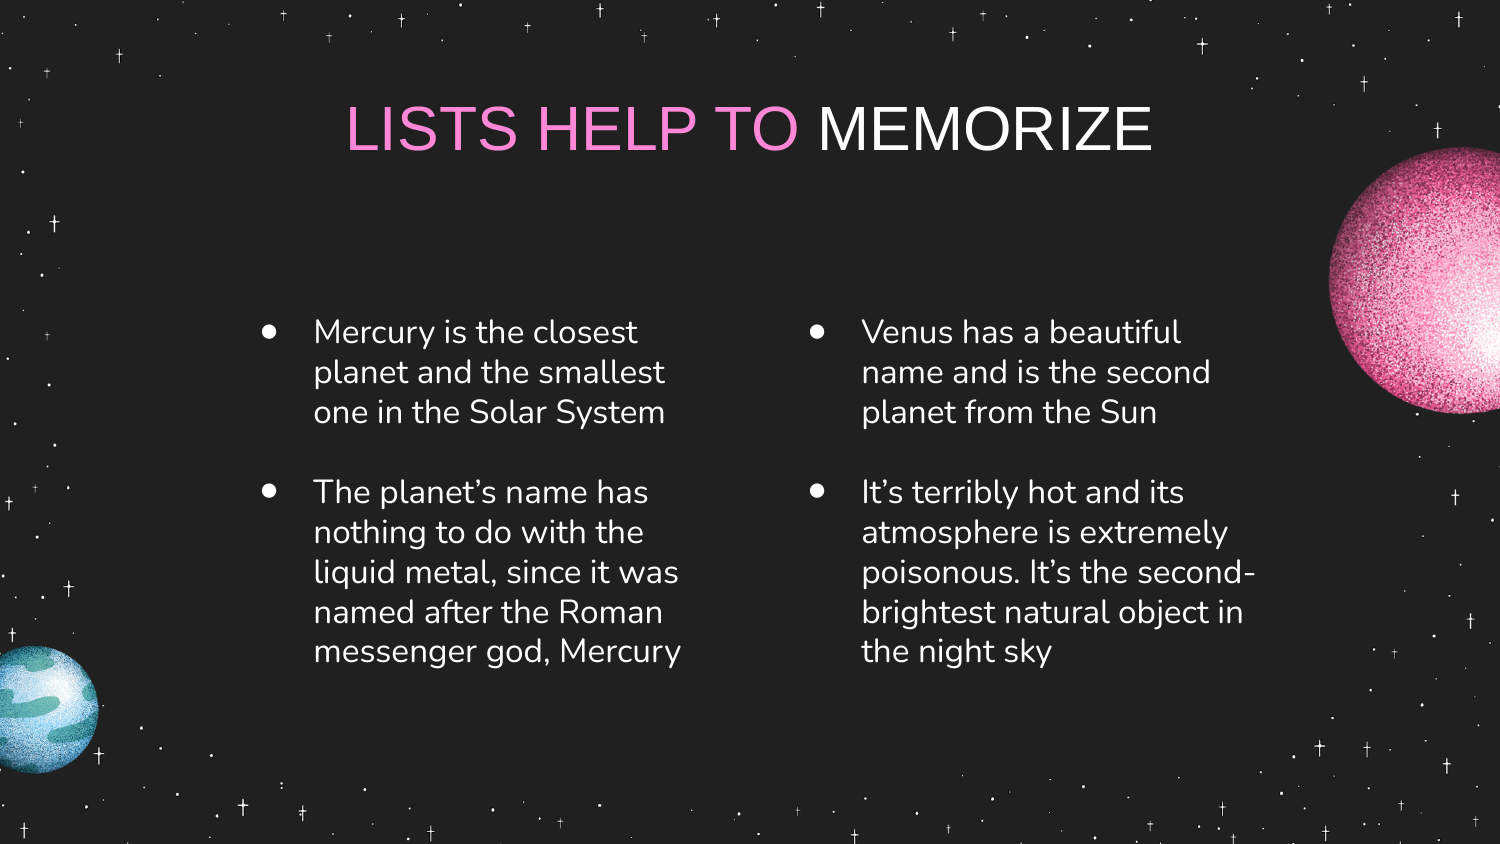

# LISTS HELP TO MEMORIZE
Mercury is the closest planet and the smallest one in the Solar System

The planet’s name has nothing to do with the liquid metal, since it was named after the Roman messenger god, Mercury
Venus has a beautiful name and is the second planet from the Sun

It’s terribly hot and its atmosphere is extremely poisonous. It’s the second-brightest natural object in the night sky